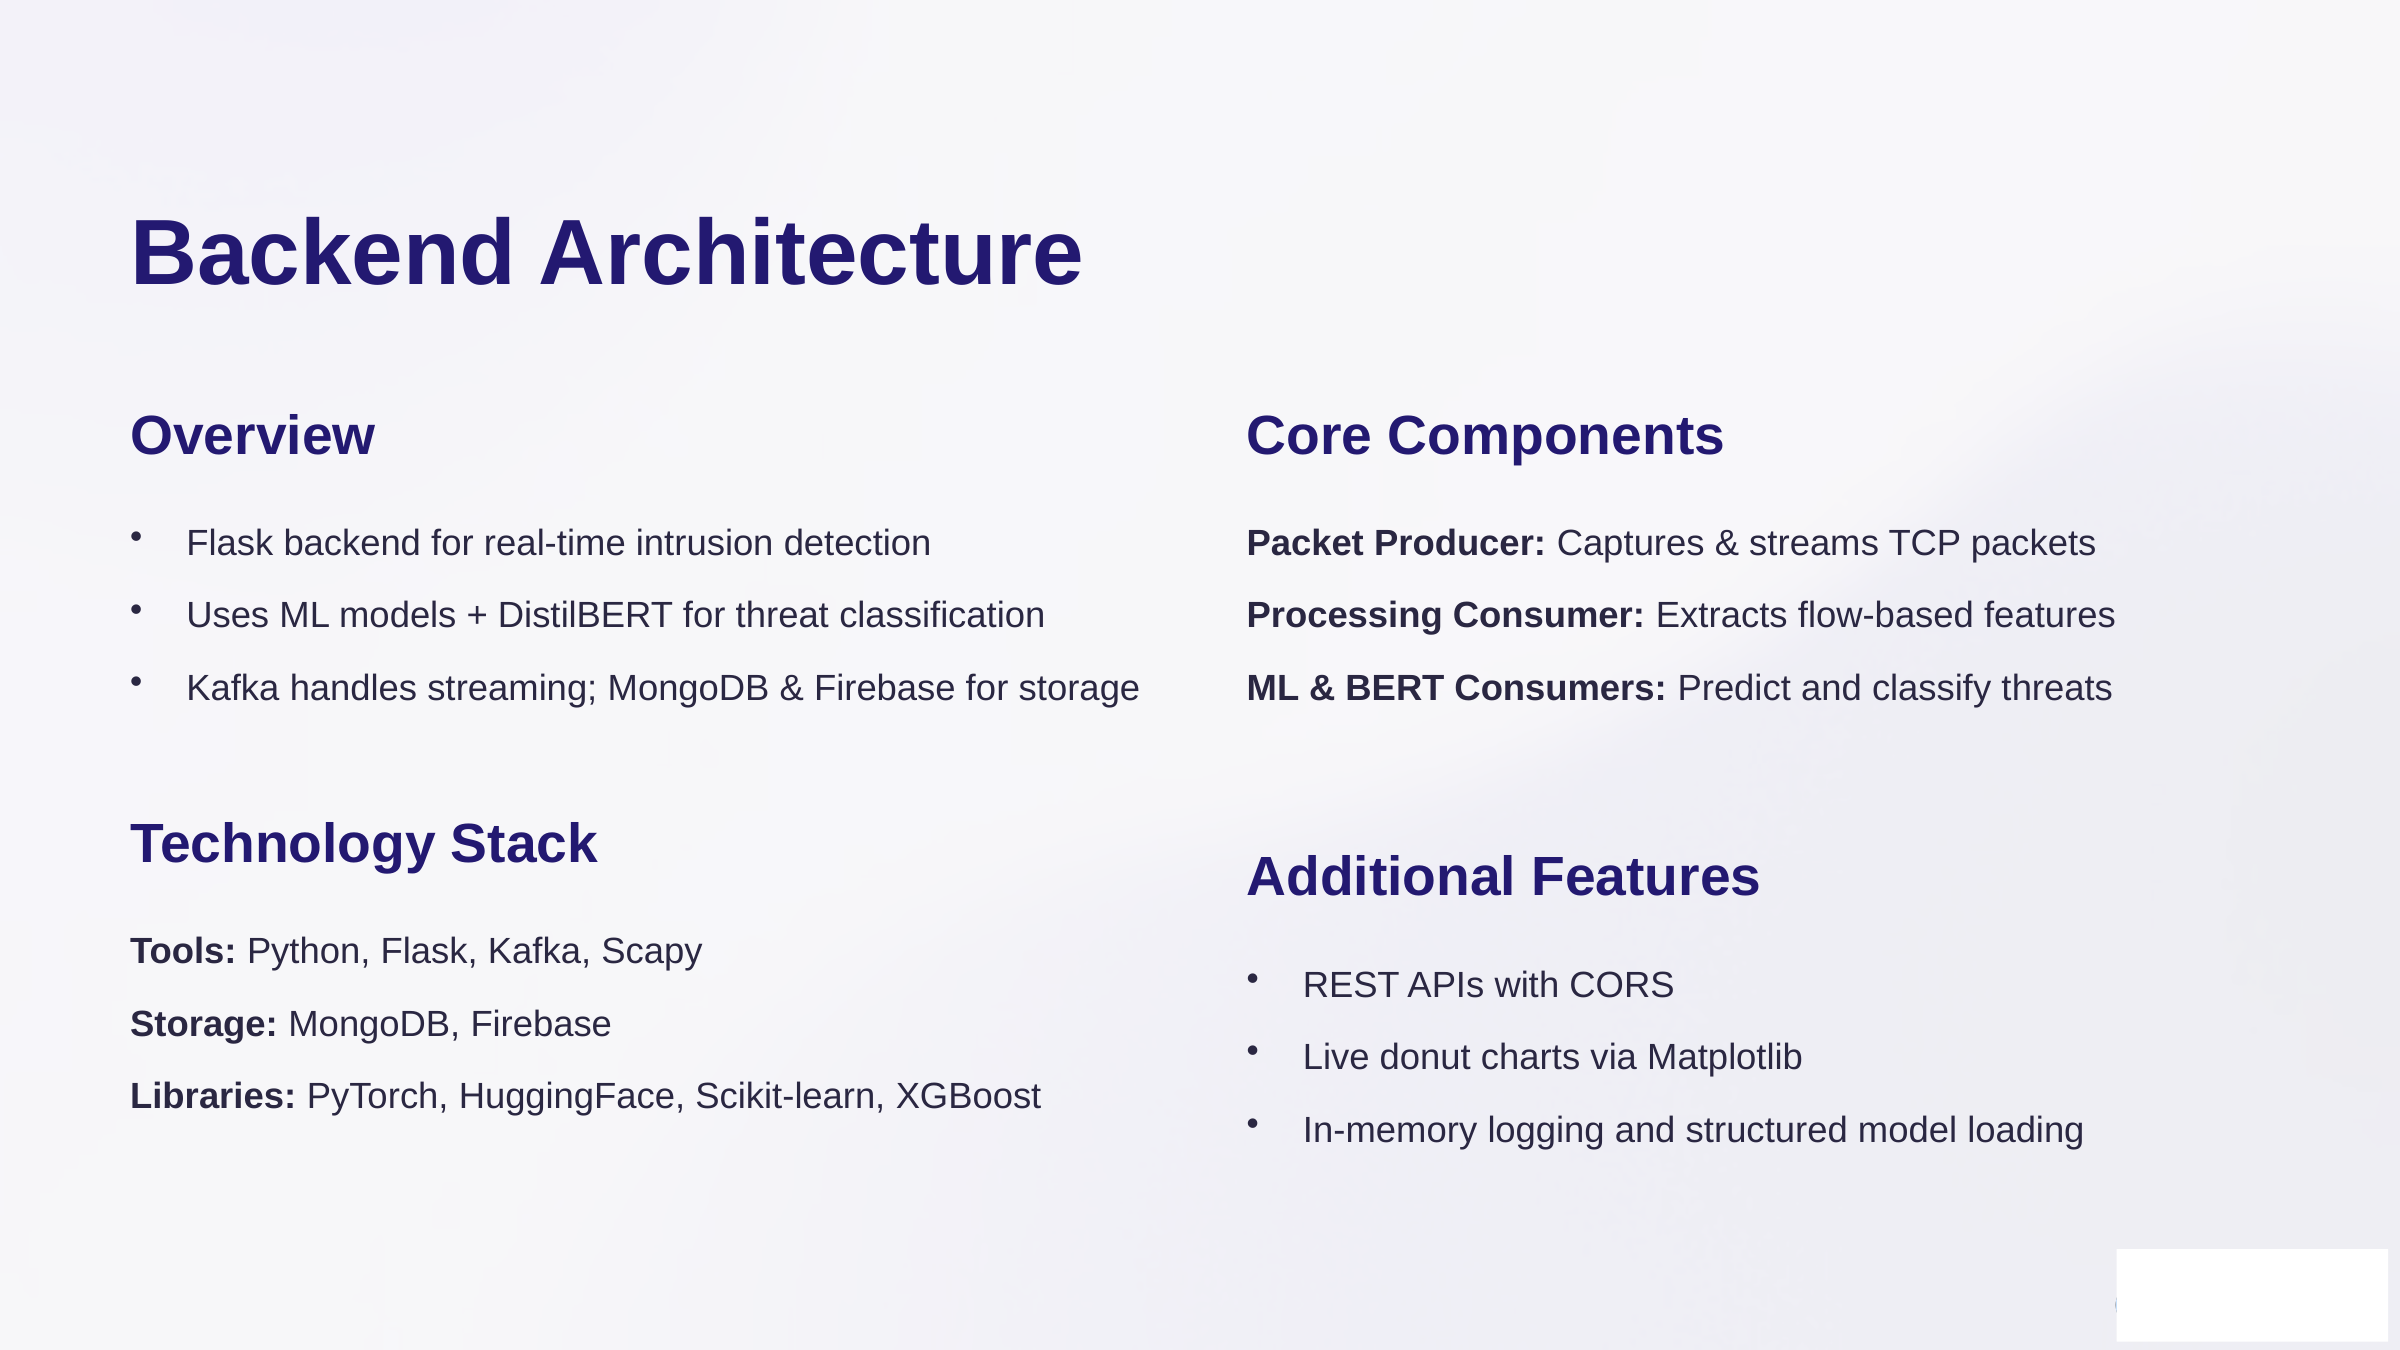

Backend Architecture
Overview
Core Components
Flask backend for real-time intrusion detection
Packet Producer: Captures & streams TCP packets
Uses ML models + DistilBERT for threat classification
Processing Consumer: Extracts flow-based features
Kafka handles streaming; MongoDB & Firebase for storage
ML & BERT Consumers: Predict and classify threats

Technology Stack
Additional Features
Tools: Python, Flask, Kafka, Scapy
REST APIs with CORS
Storage: MongoDB, Firebase
Live donut charts via Matplotlib
Libraries: PyTorch, HuggingFace, Scikit-learn, XGBoost
In-memory logging and structured model loading